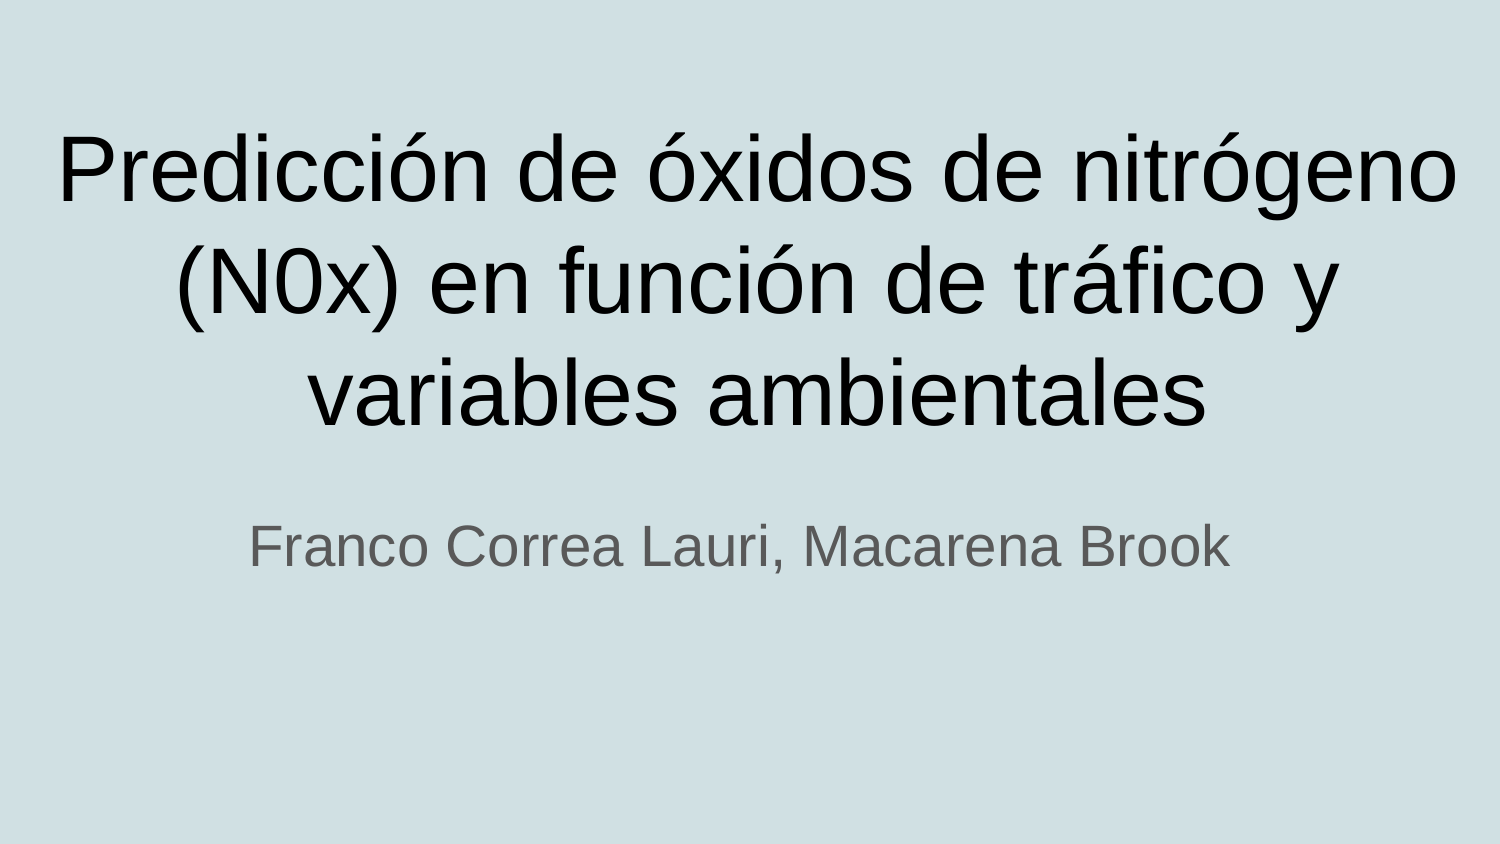

# Predicción de óxidos de nitrógeno (N0x) en función de tráfico y variables ambientales
Franco Correa Lauri, Macarena Brook